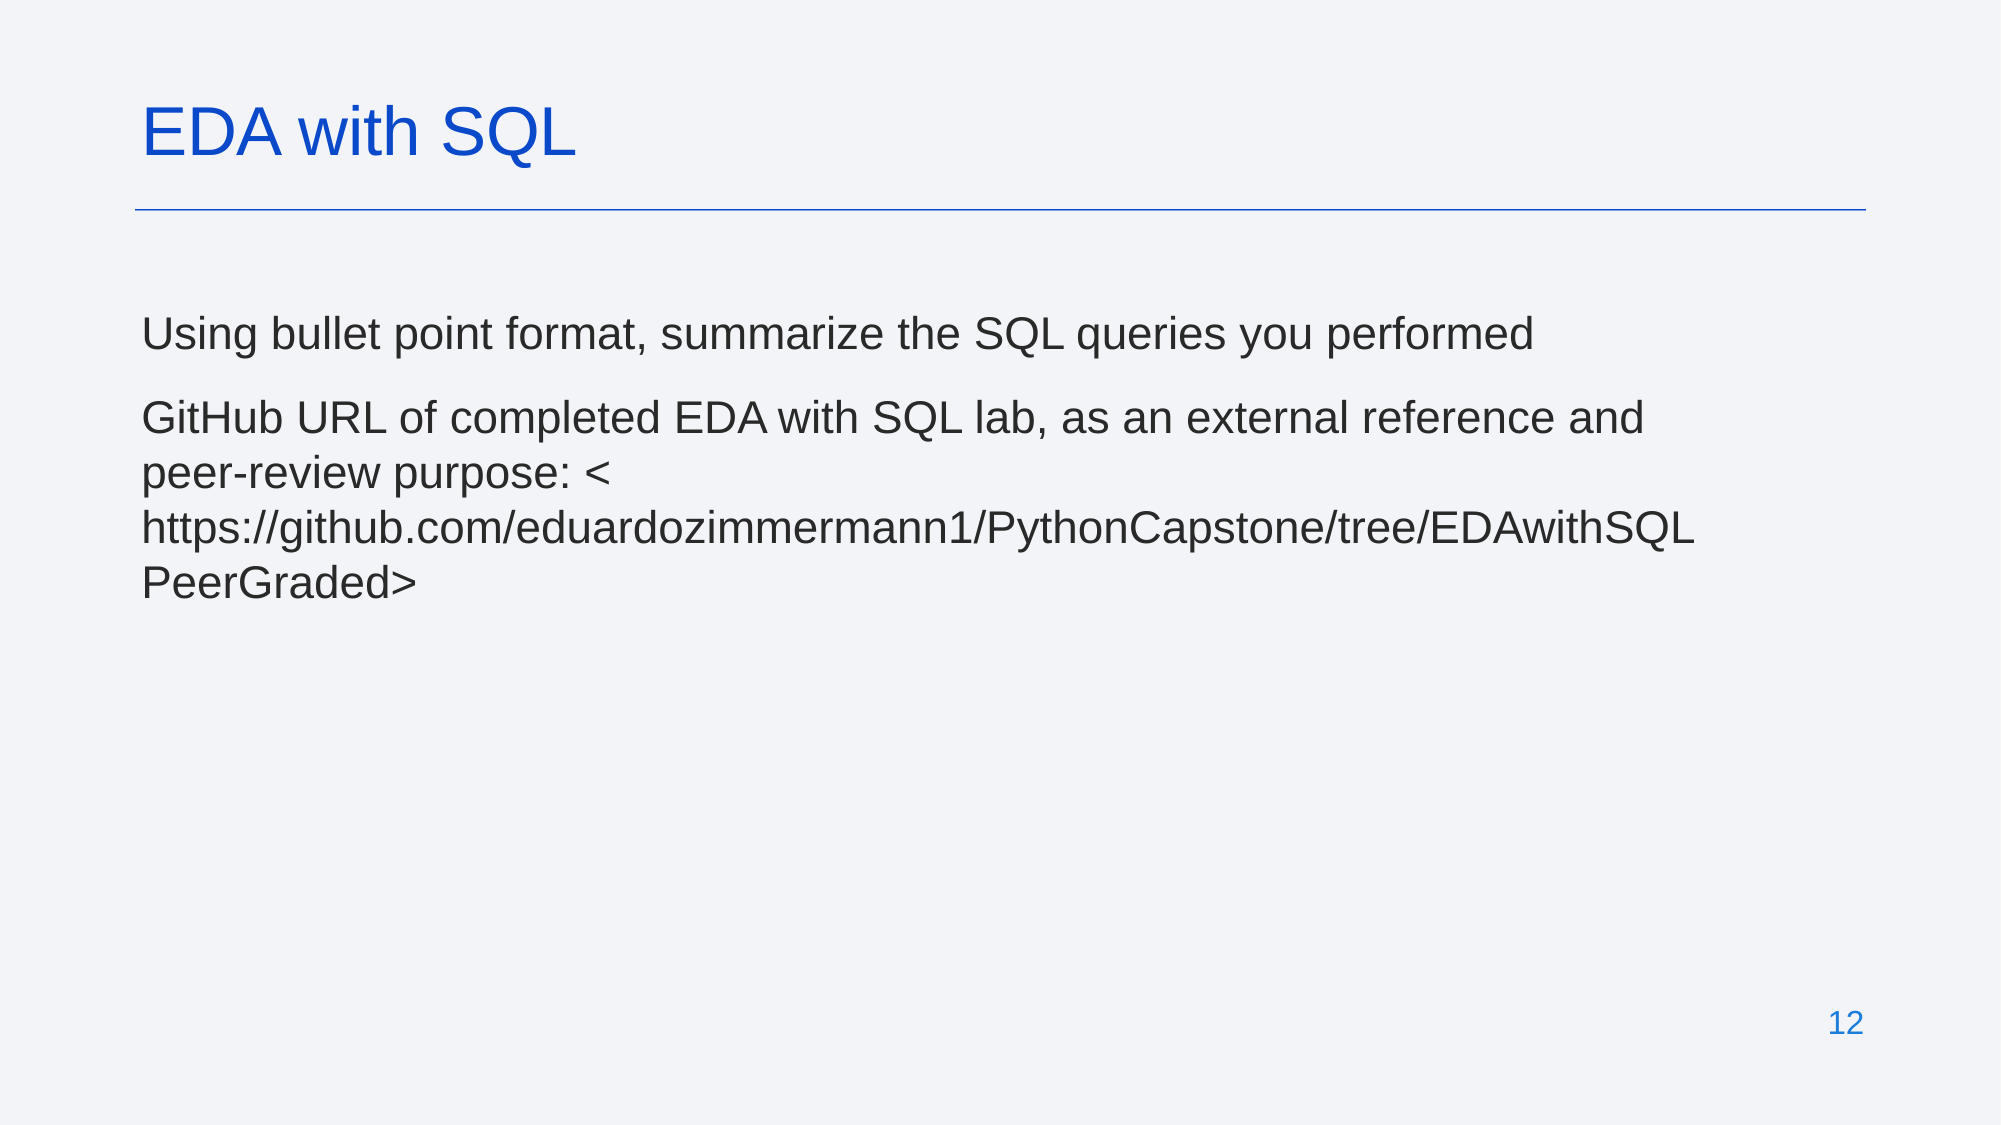

EDA with SQL
Using bullet point format, summarize the SQL queries you performed
GitHub URL of completed EDA with SQL lab, as an external reference and peer-review purpose: < https://github.com/eduardozimmermann1/PythonCapstone/tree/EDAwithSQLPeerGraded>

12